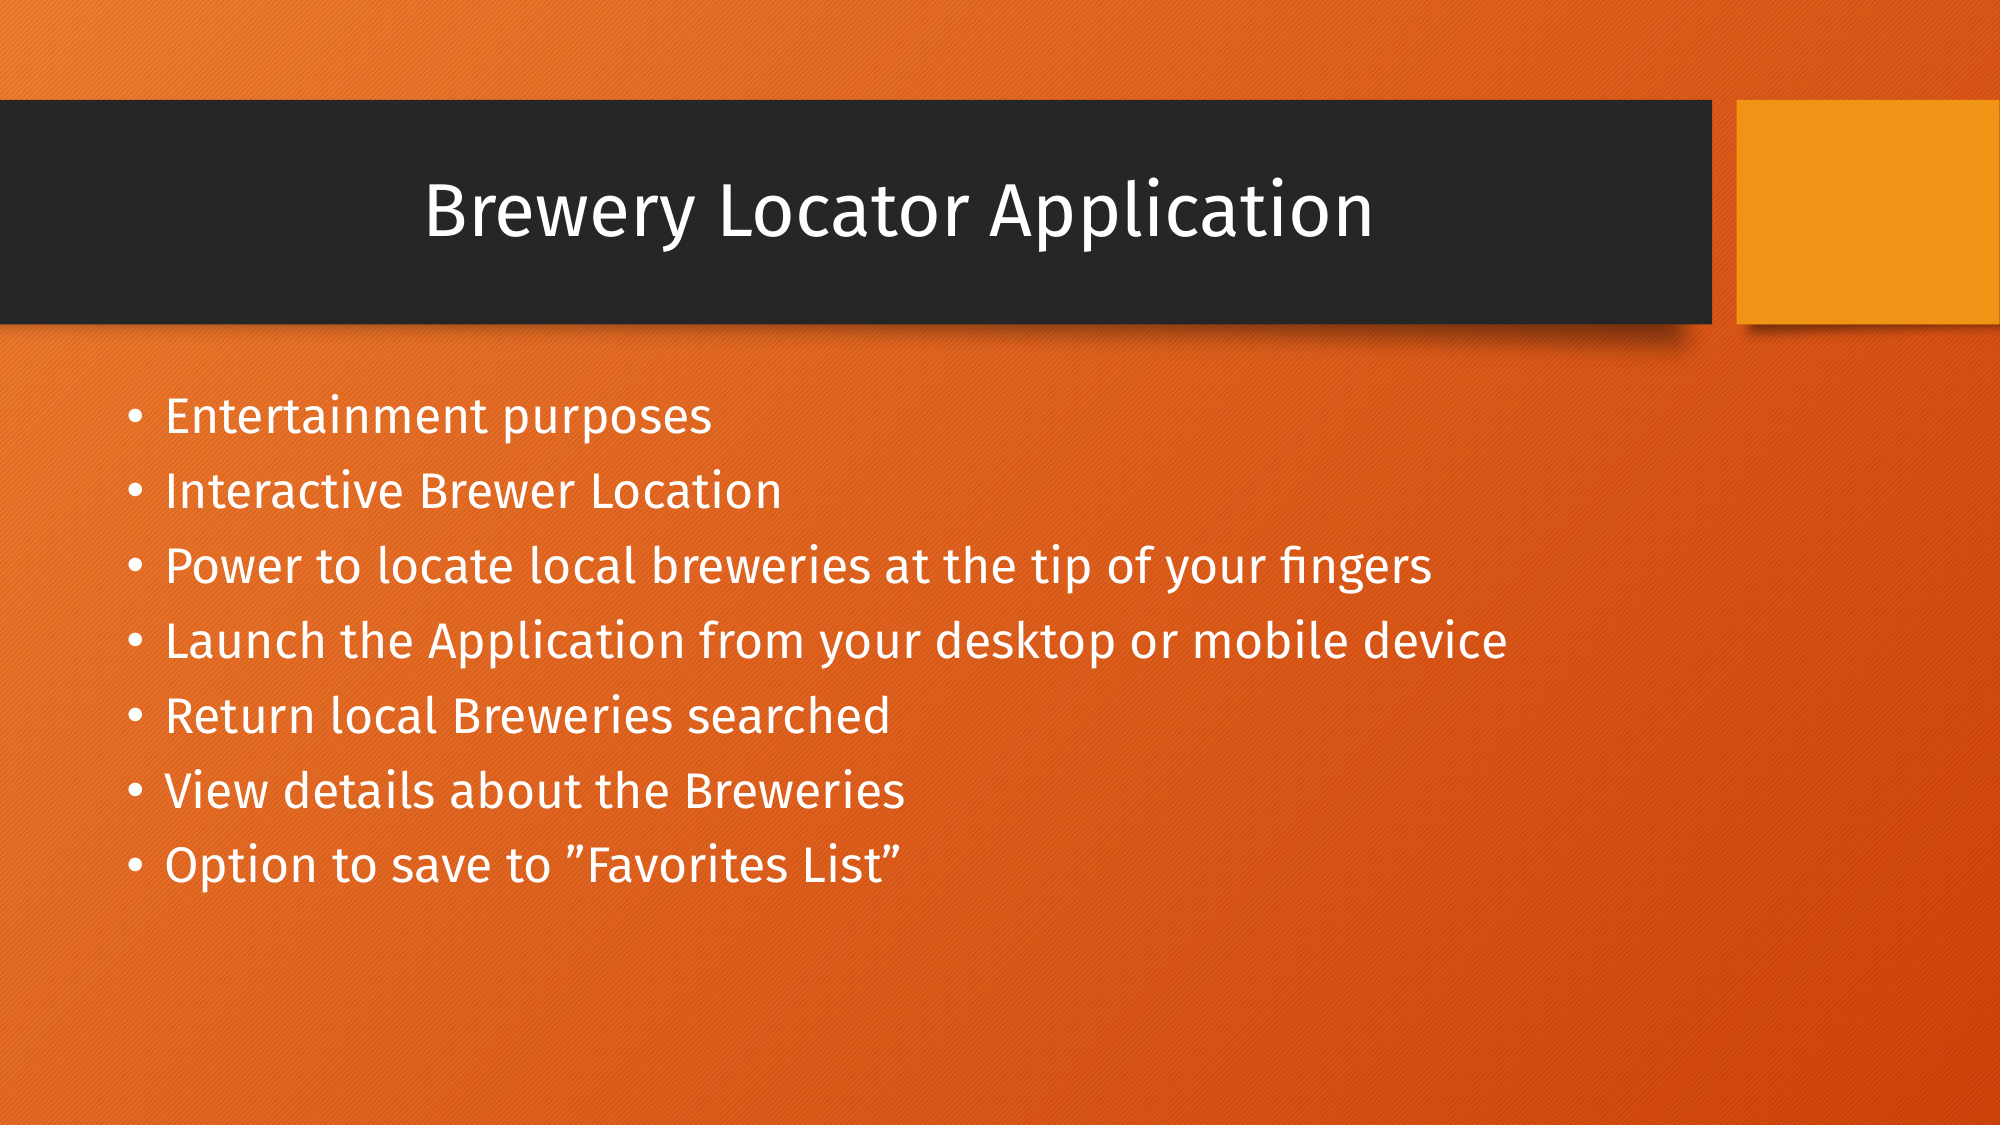

# Brewery Locator Application
Entertainment purposes
Interactive Brewer Location
Power to locate local breweries at the tip of your fingers
Launch the Application from your desktop or mobile device
Return local Breweries searched
View details about the Breweries
Option to save to ”Favorites List”